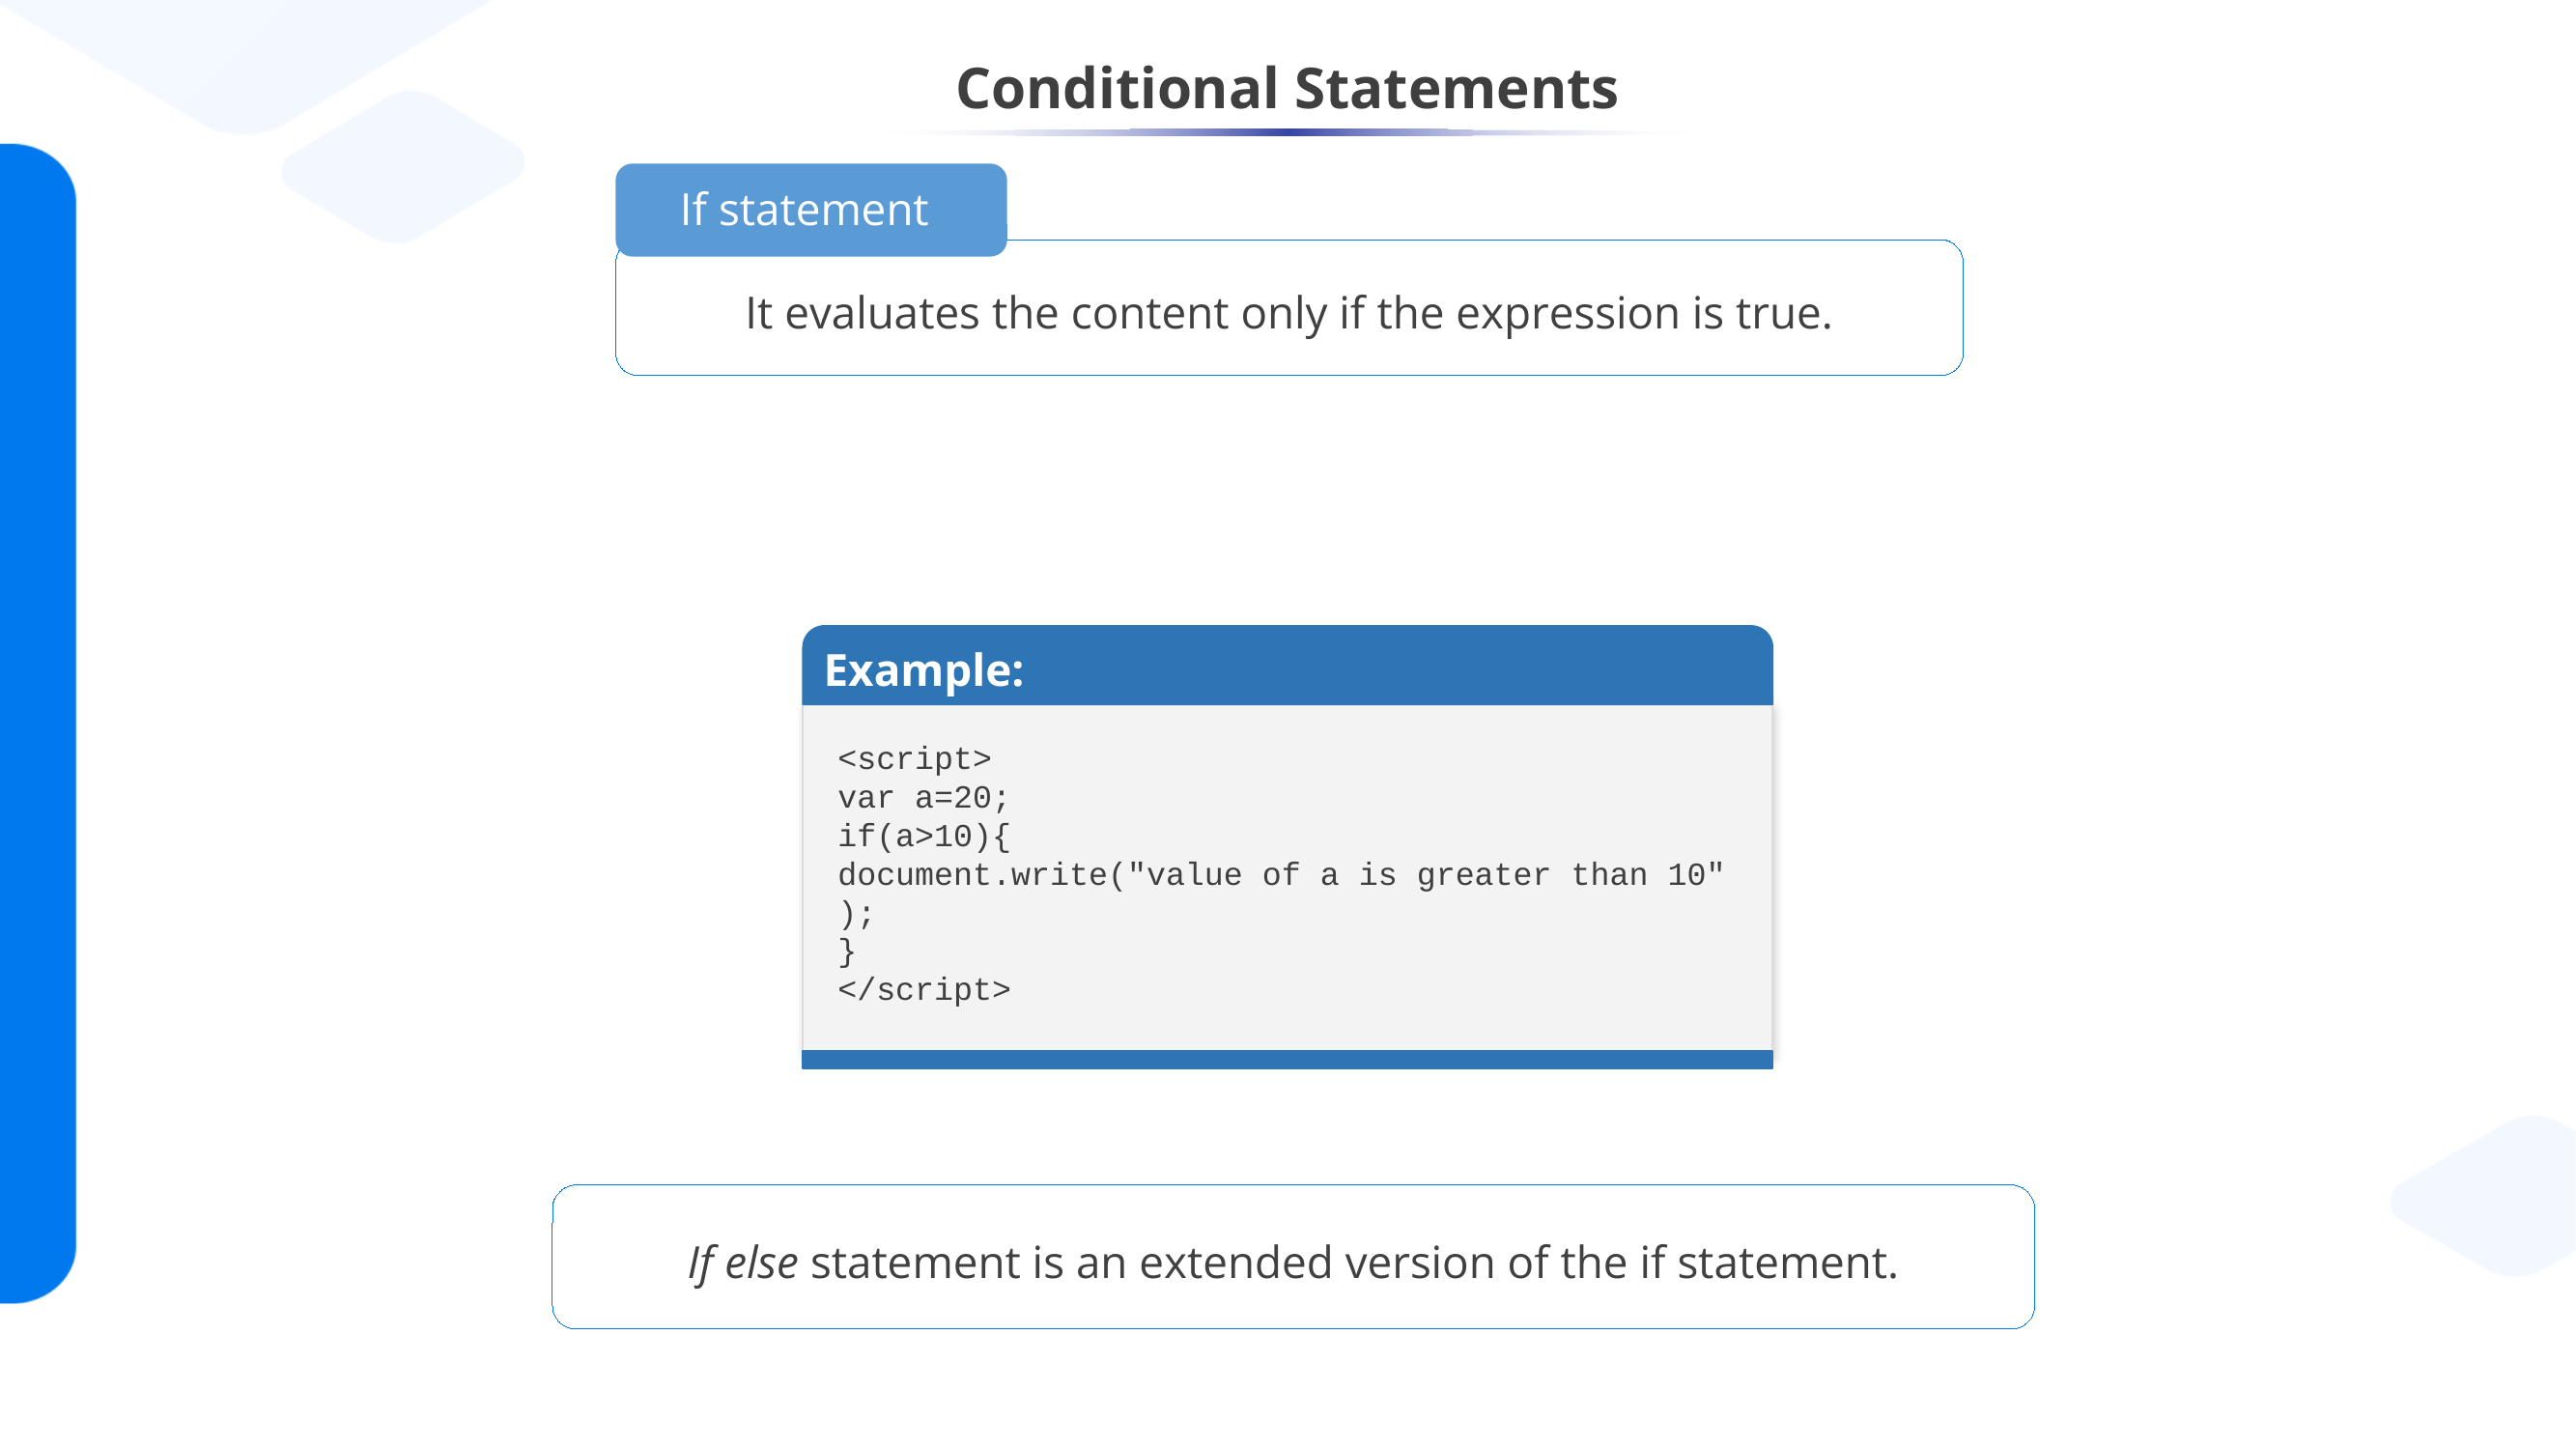

# Conditional Statements

If statement
It evaluates the content only if the expression is true.
Example:
<script>
var a=20;
if(a>10){
document.write("value of a is greater than 10");
}
</script>

If else statement is an extended version of the if statement.